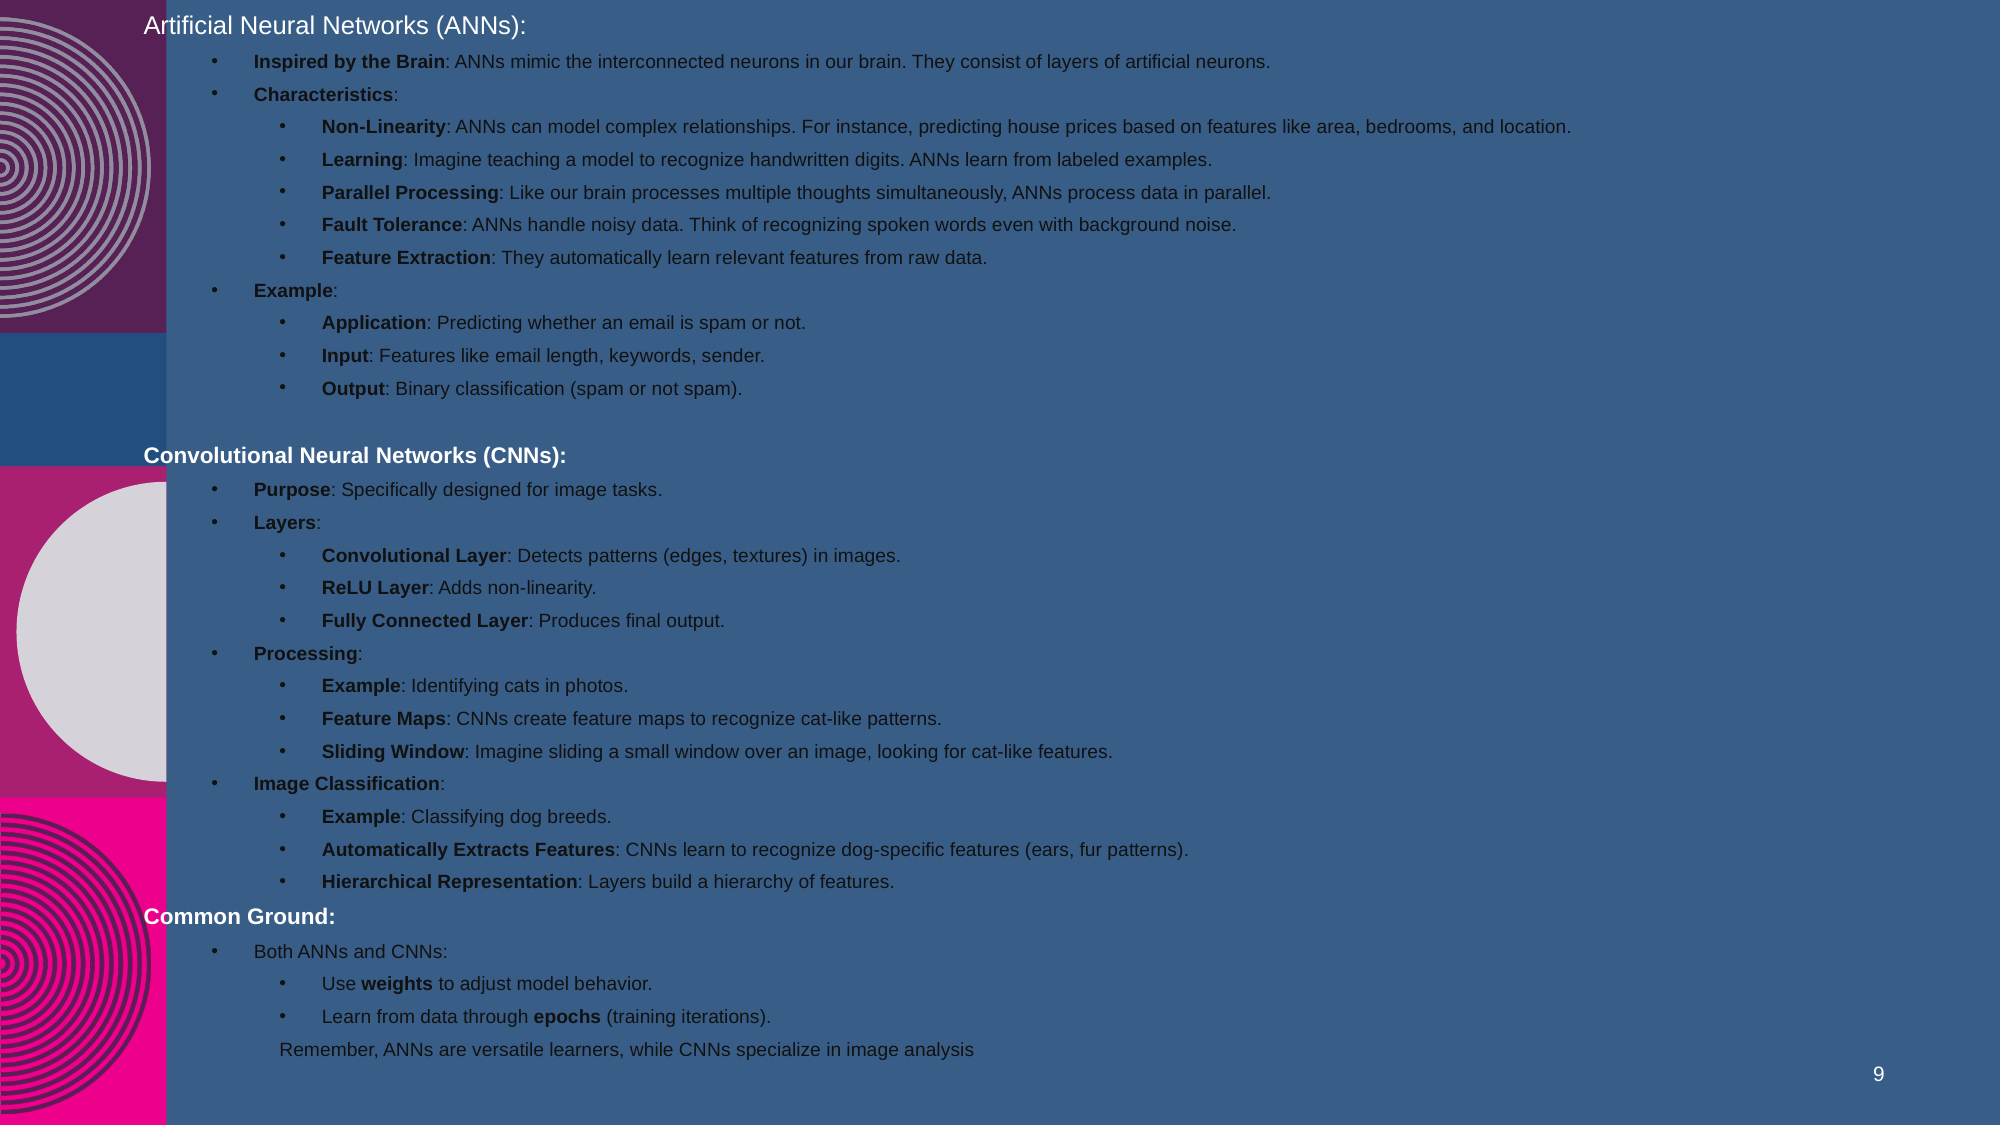

Artificial Neural Networks (ANNs):
Inspired by the Brain: ANNs mimic the interconnected neurons in our brain. They consist of layers of artificial neurons.
Characteristics:
Non-Linearity: ANNs can model complex relationships. For instance, predicting house prices based on features like area, bedrooms, and location.
Learning: Imagine teaching a model to recognize handwritten digits. ANNs learn from labeled examples.
Parallel Processing: Like our brain processes multiple thoughts simultaneously, ANNs process data in parallel.
Fault Tolerance: ANNs handle noisy data. Think of recognizing spoken words even with background noise.
Feature Extraction: They automatically learn relevant features from raw data.
Example:
Application: Predicting whether an email is spam or not.
Input: Features like email length, keywords, sender.
Output: Binary classification (spam or not spam).

Convolutional Neural Networks (CNNs):
Purpose: Specifically designed for image tasks.
Layers:
Convolutional Layer: Detects patterns (edges, textures) in images.
ReLU Layer: Adds non-linearity.
Fully Connected Layer: Produces final output.
Processing:
Example: Identifying cats in photos.
Feature Maps: CNNs create feature maps to recognize cat-like patterns.
Sliding Window: Imagine sliding a small window over an image, looking for cat-like features.
Image Classification:
Example: Classifying dog breeds.
Automatically Extracts Features: CNNs learn to recognize dog-specific features (ears, fur patterns).
Hierarchical Representation: Layers build a hierarchy of features.
Common Ground:
Both ANNs and CNNs:
Use weights to adjust model behavior.
Learn from data through epochs (training iterations).
Remember, ANNs are versatile learners, while CNNs specialize in image analysis

9